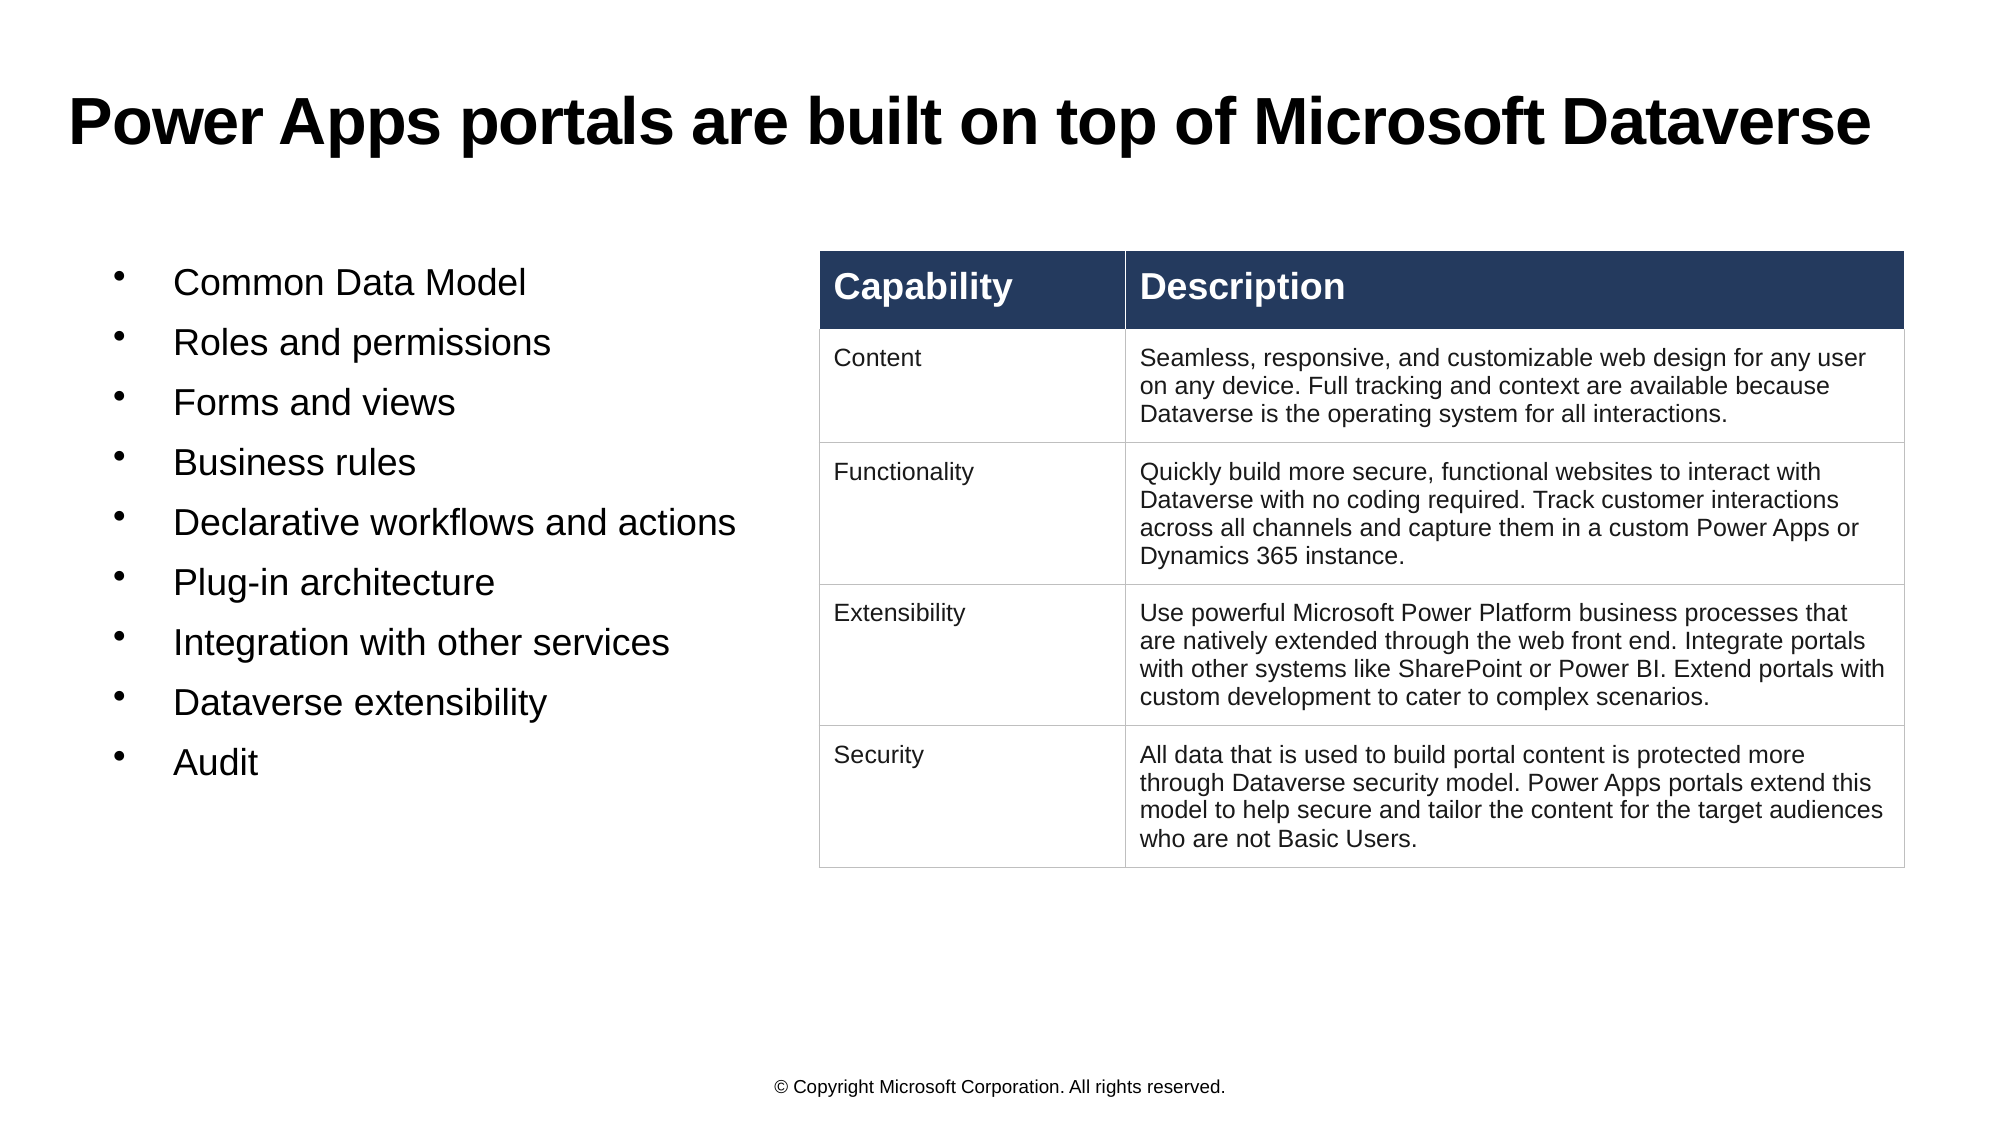

# Power Apps portals are built on top of Microsoft Dataverse
Common Data Model
Roles and permissions
Forms and views
Business rules
Declarative workflows and actions
Plug-in architecture
Integration with other services
Dataverse extensibility
Audit
| Capability | Description |
| --- | --- |
| Content | Seamless, responsive, and customizable web design for any user on any device. Full tracking and context are available because Dataverse is the operating system for all interactions. |
| Functionality | Quickly build more secure, functional websites to interact with Dataverse with no coding required. Track customer interactions across all channels and capture them in a custom Power Apps or Dynamics 365 instance. |
| Extensibility | Use powerful Microsoft Power Platform business processes that are natively extended through the web front end. Integrate portals with other systems like SharePoint or Power BI. Extend portals with custom development to cater to complex scenarios. |
| Security | All data that is used to build portal content is protected more through Dataverse security model. Power Apps portals extend this model to help secure and tailor the content for the target audiences who are not Basic Users. |